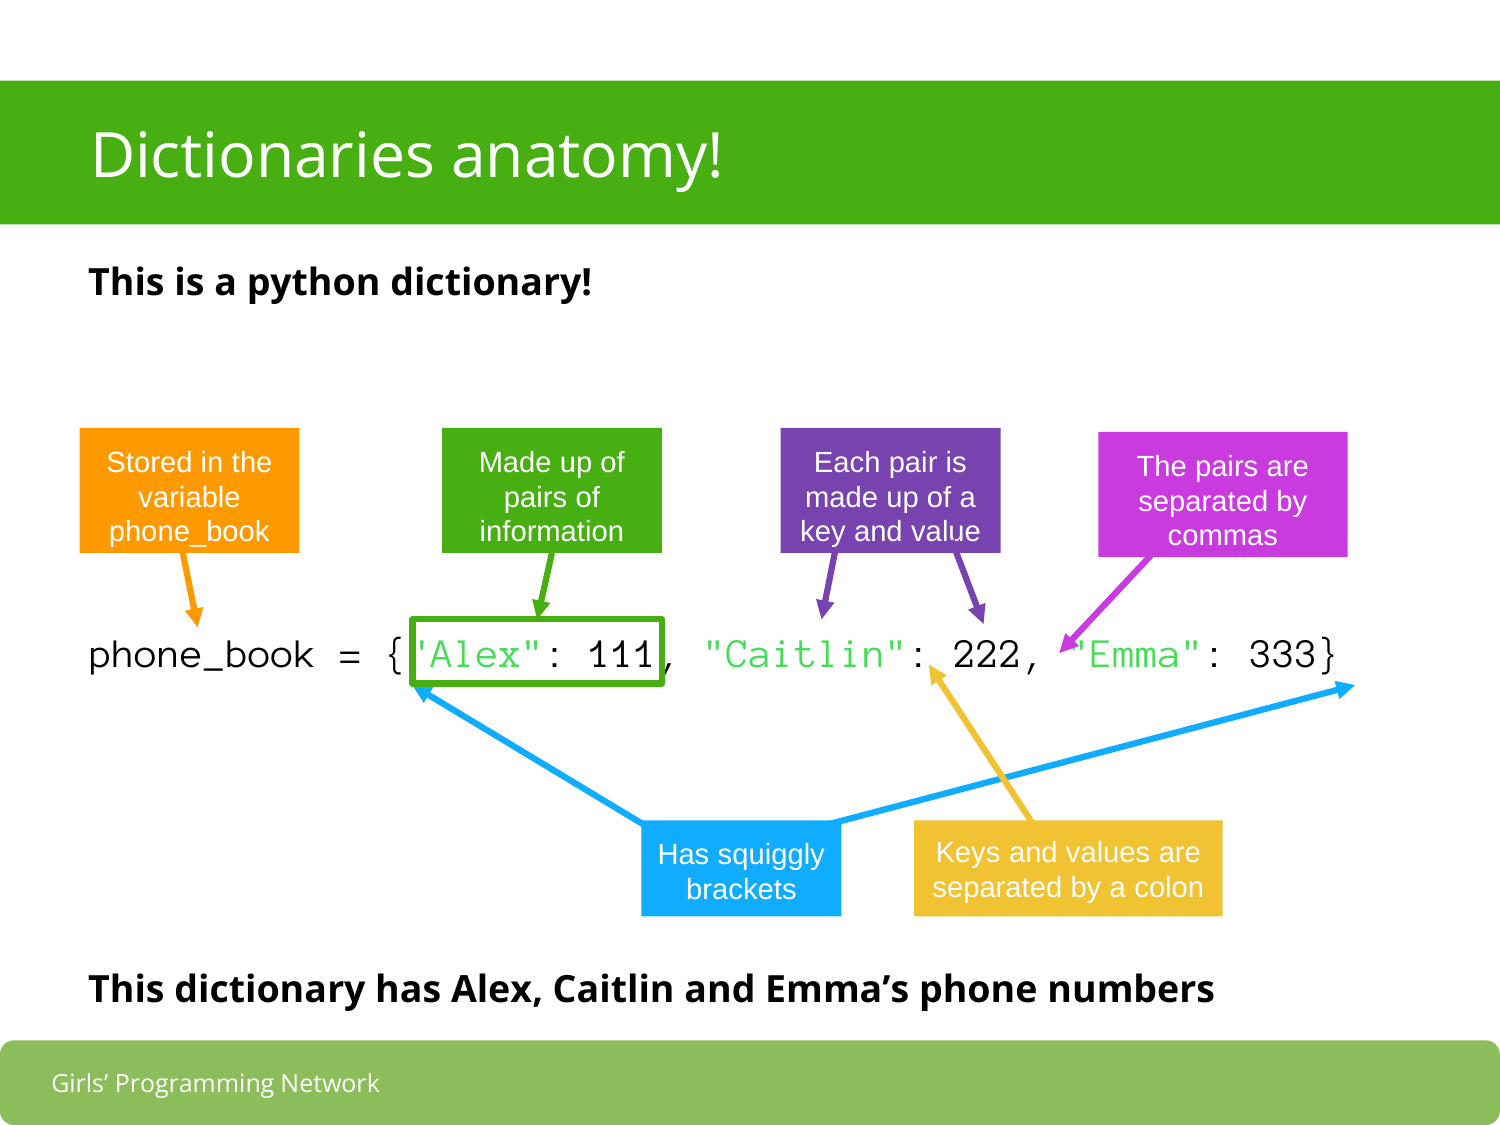

# Dictionaries anatomy!
This is a python dictionary!

This dictionary has Alex, Caitlin and Emma’s phone numbers
Each pair is made up of a key and value
Stored in the variable phone_book
Made up of pairs of information
The pairs are separated by commas
phone_book = {"Alex": 111, "Caitlin": 222, "Emma": 333}

Has squiggly brackets
Keys and values are separated by a colon